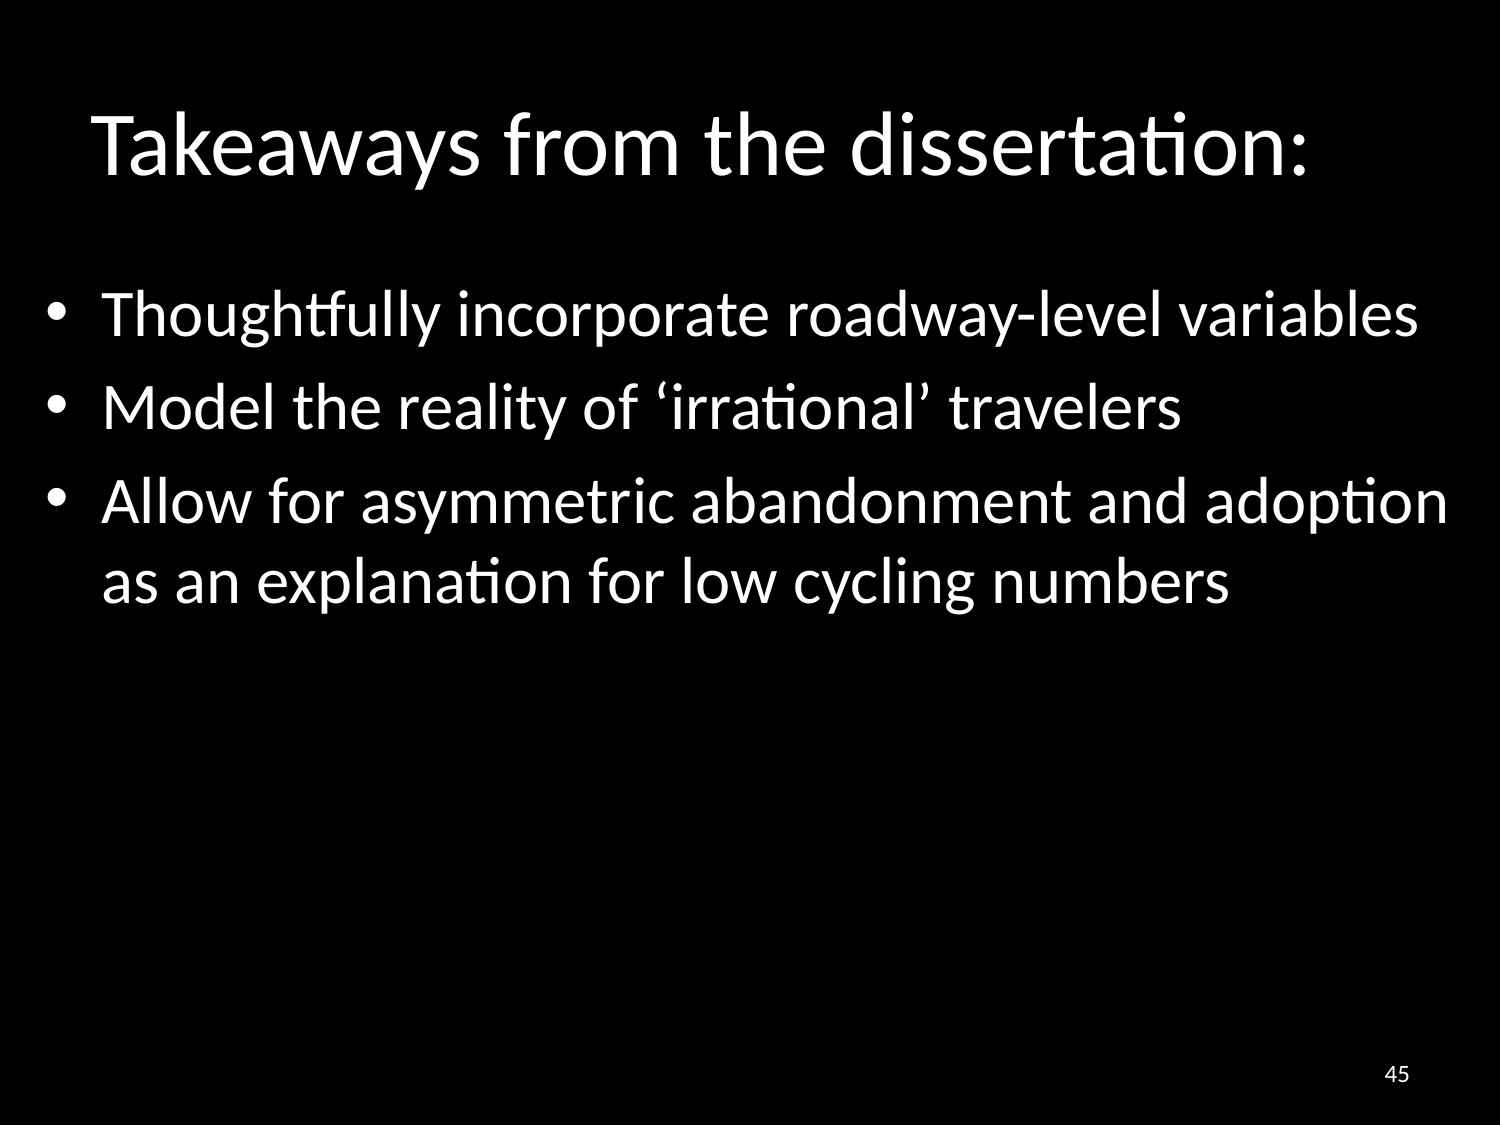

# Takeaways from the dissertation:
Thoughtfully incorporate roadway-level variables
Model the reality of ‘irrational’ travelers
Allow for asymmetric abandonment and adoption as an explanation for low cycling numbers

45